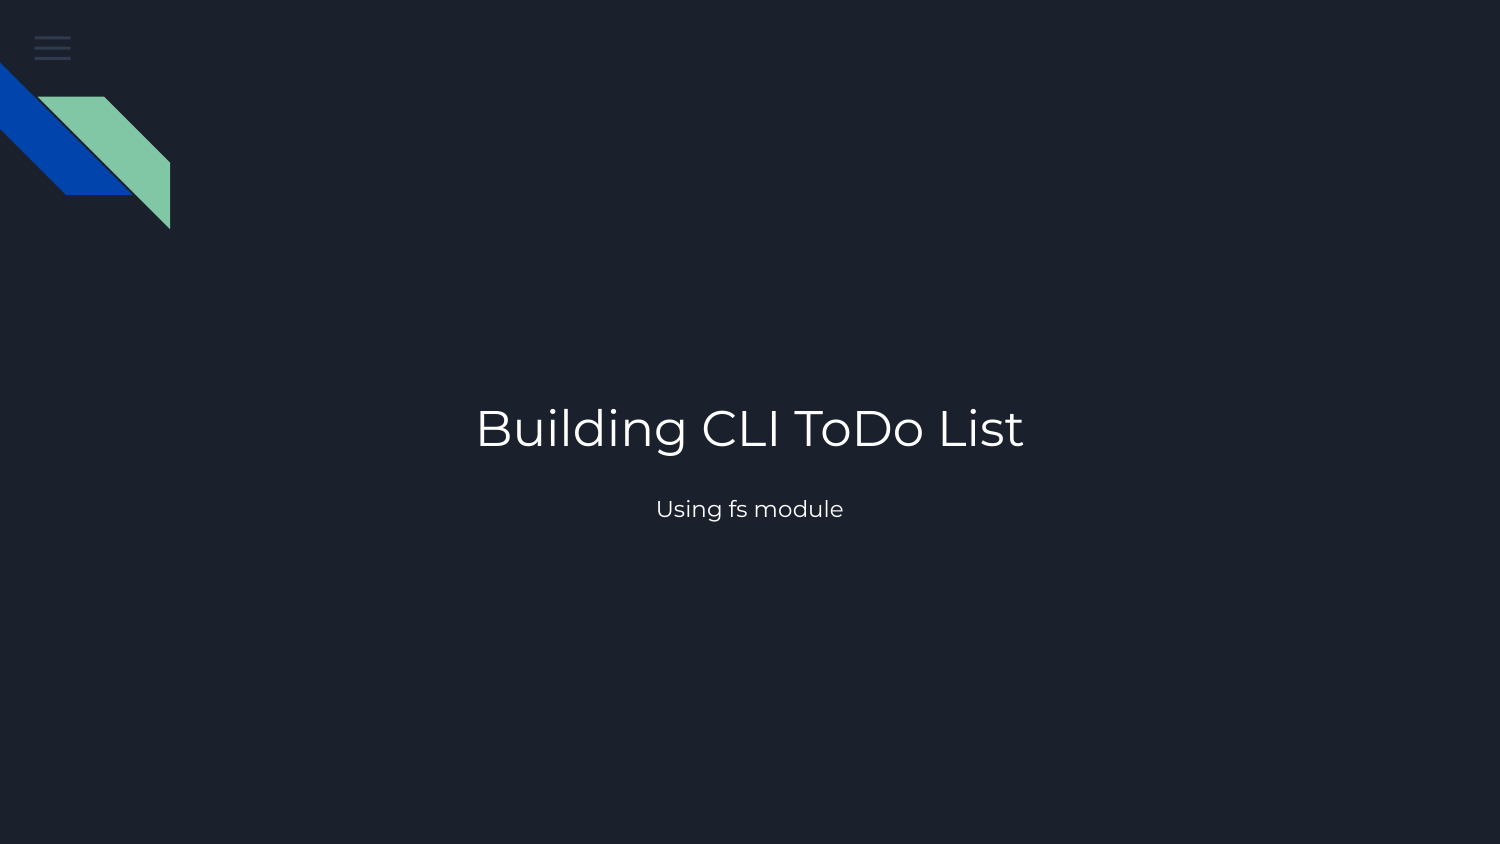

# Building CLI ToDo List
Using fs module